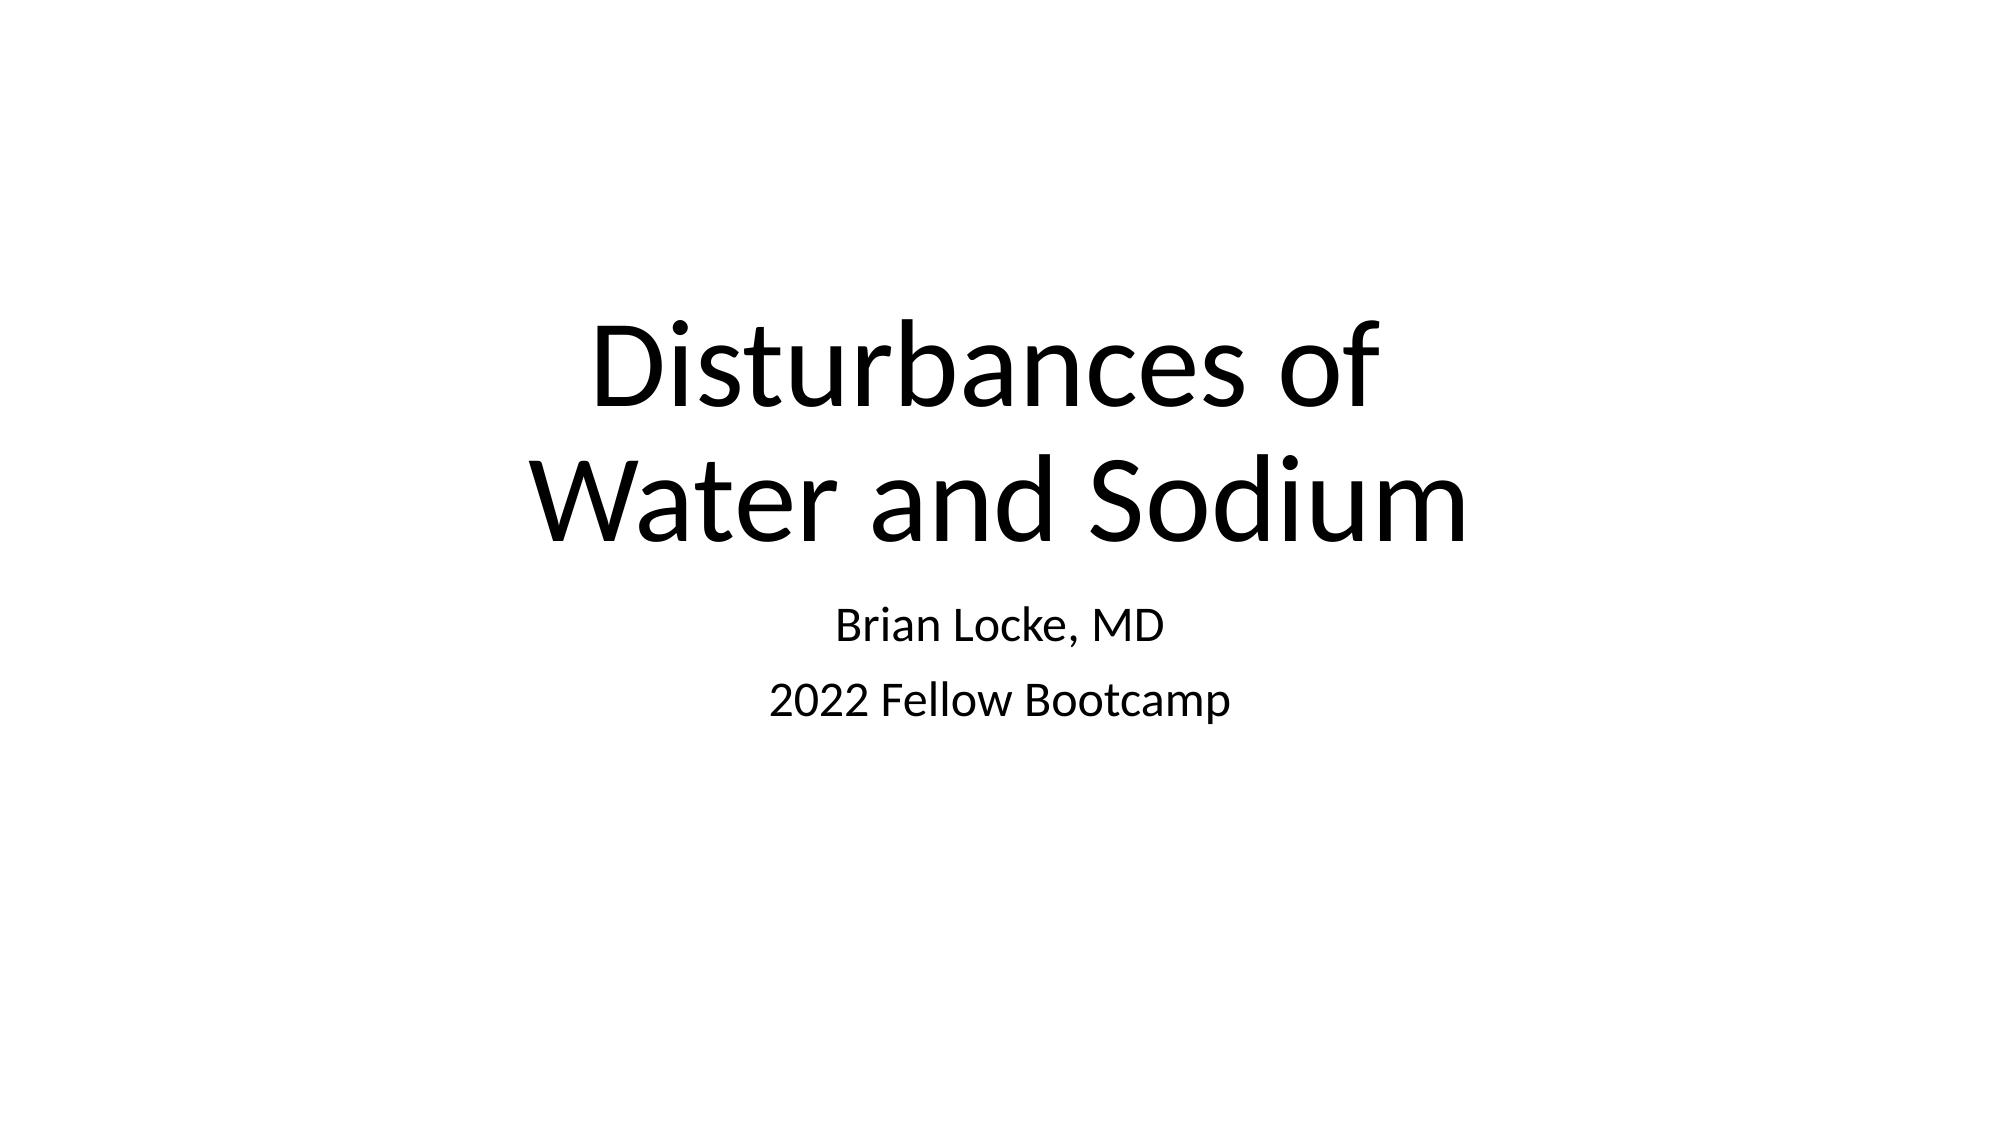

# Disturbances of Water and Sodium
Brian Locke, MD
2022 Fellow Bootcamp